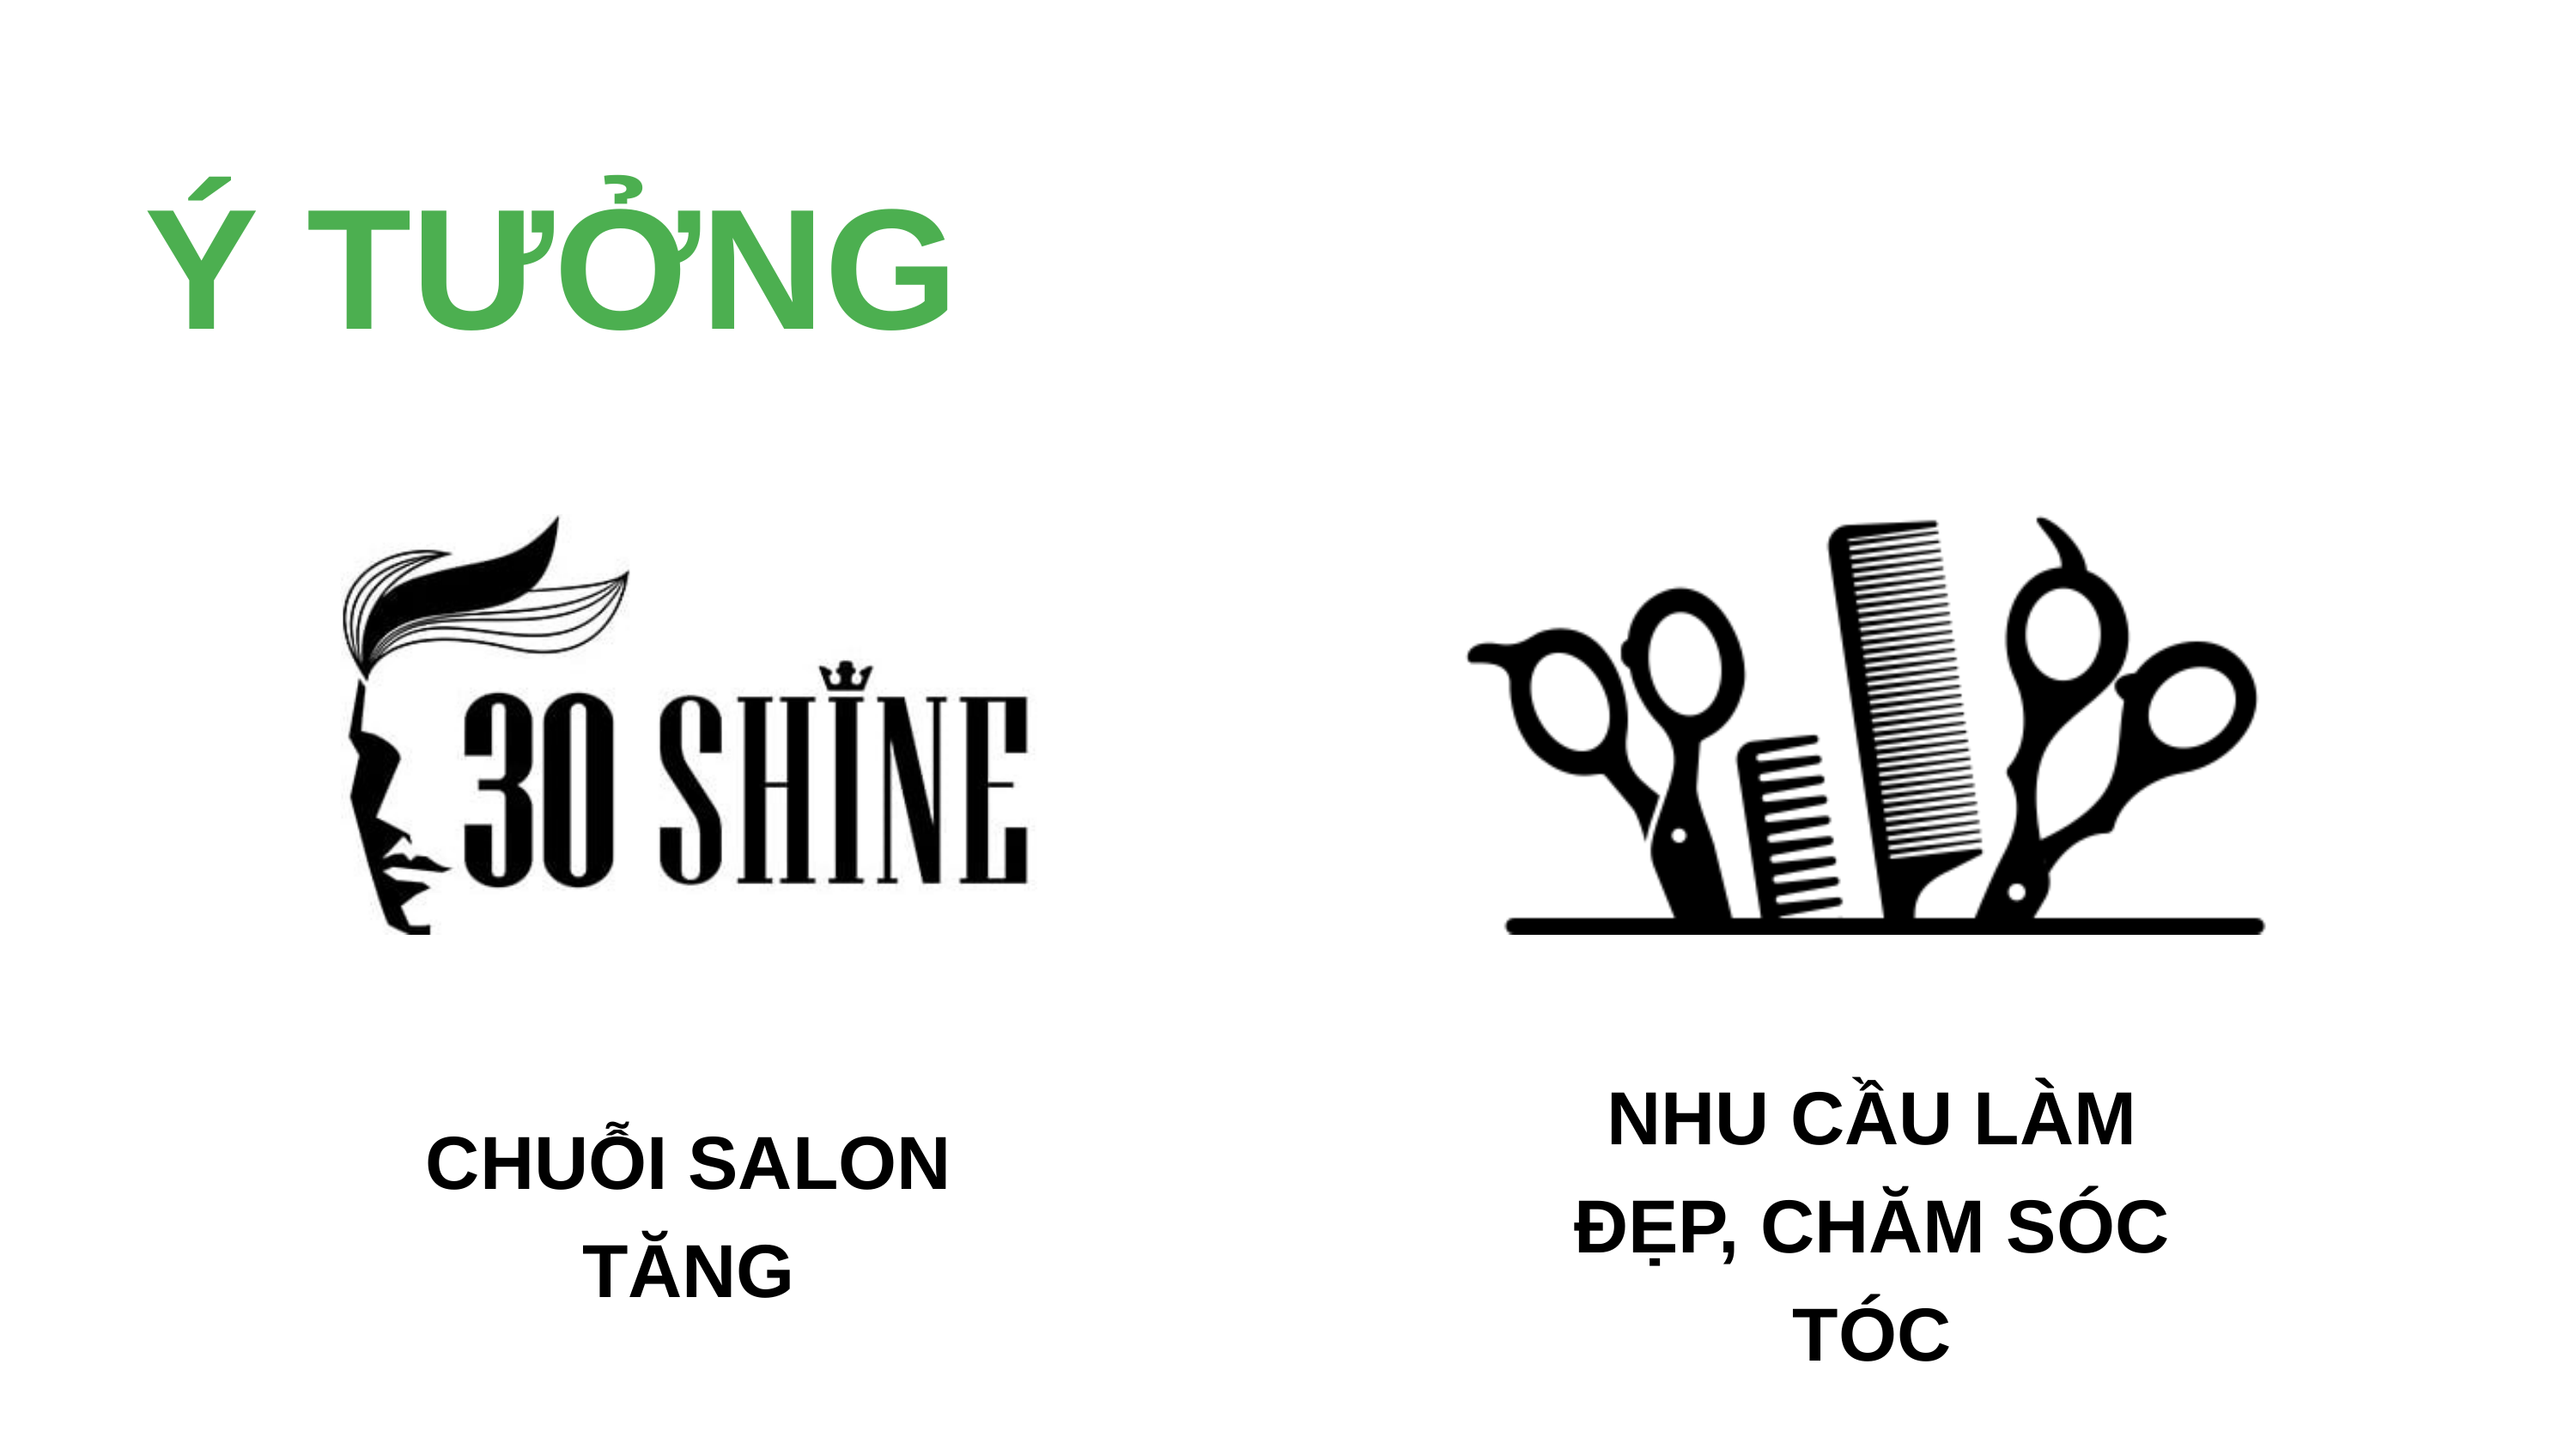

Ý TƯỞNG

NHU CẦU LÀM ĐẸP, CHĂM SÓC TÓC
CHUỖI SALON TĂNG